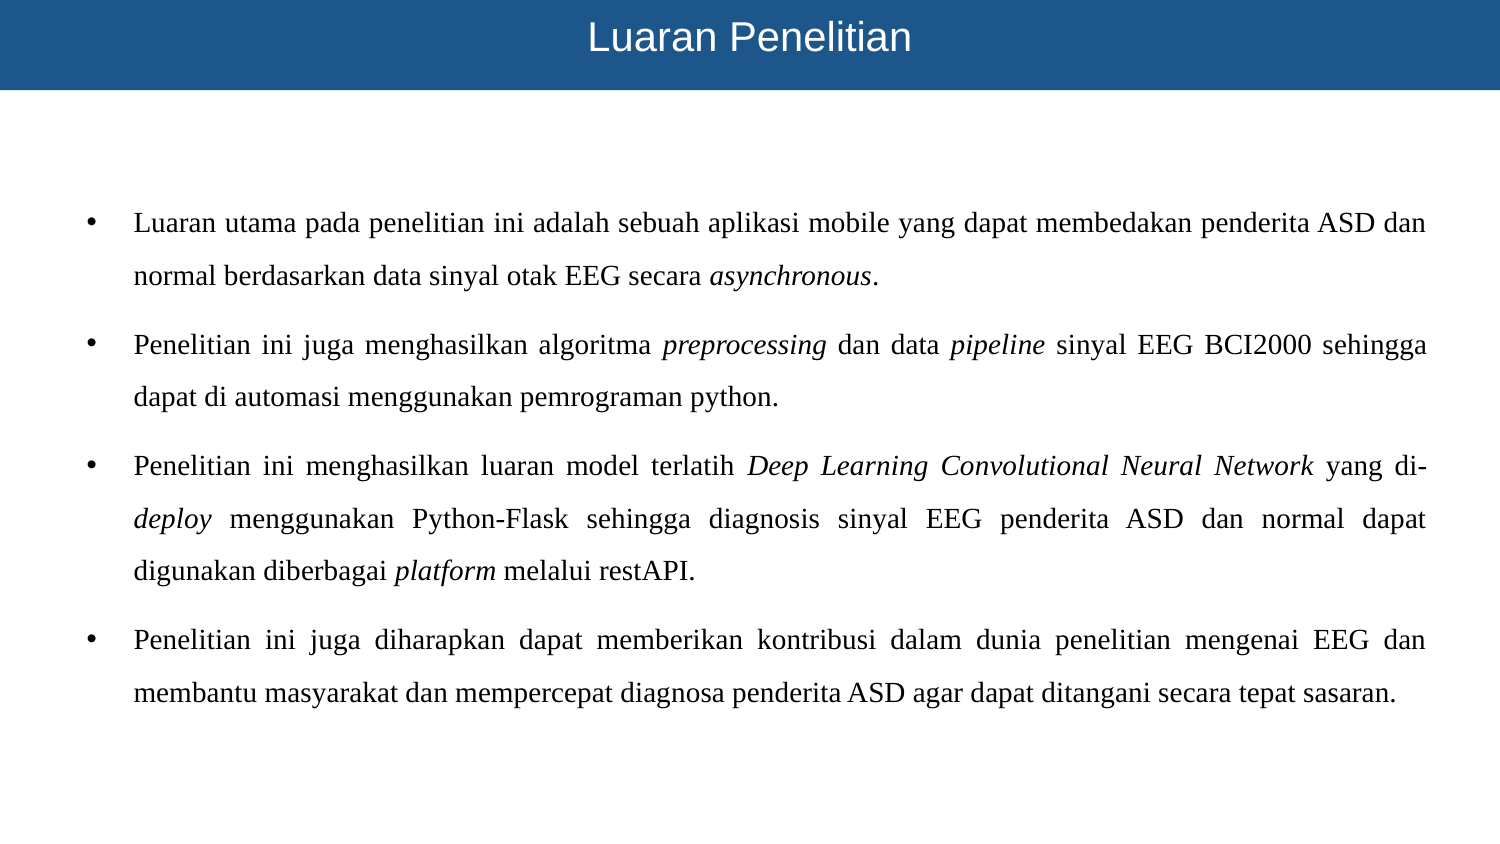

Luaran Penelitian
Luaran utama pada penelitian ini adalah sebuah aplikasi mobile yang dapat membedakan penderita ASD dan normal berdasarkan data sinyal otak EEG secara asynchronous.
Penelitian ini juga menghasilkan algoritma preprocessing dan data pipeline sinyal EEG BCI2000 sehingga dapat di automasi menggunakan pemrograman python.
Penelitian ini menghasilkan luaran model terlatih Deep Learning Convolutional Neural Network yang di-deploy menggunakan Python-Flask sehingga diagnosis sinyal EEG penderita ASD dan normal dapat digunakan diberbagai platform melalui restAPI.
Penelitian ini juga diharapkan dapat memberikan kontribusi dalam dunia penelitian mengenai EEG dan membantu masyarakat dan mempercepat diagnosa penderita ASD agar dapat ditangani secara tepat sasaran.